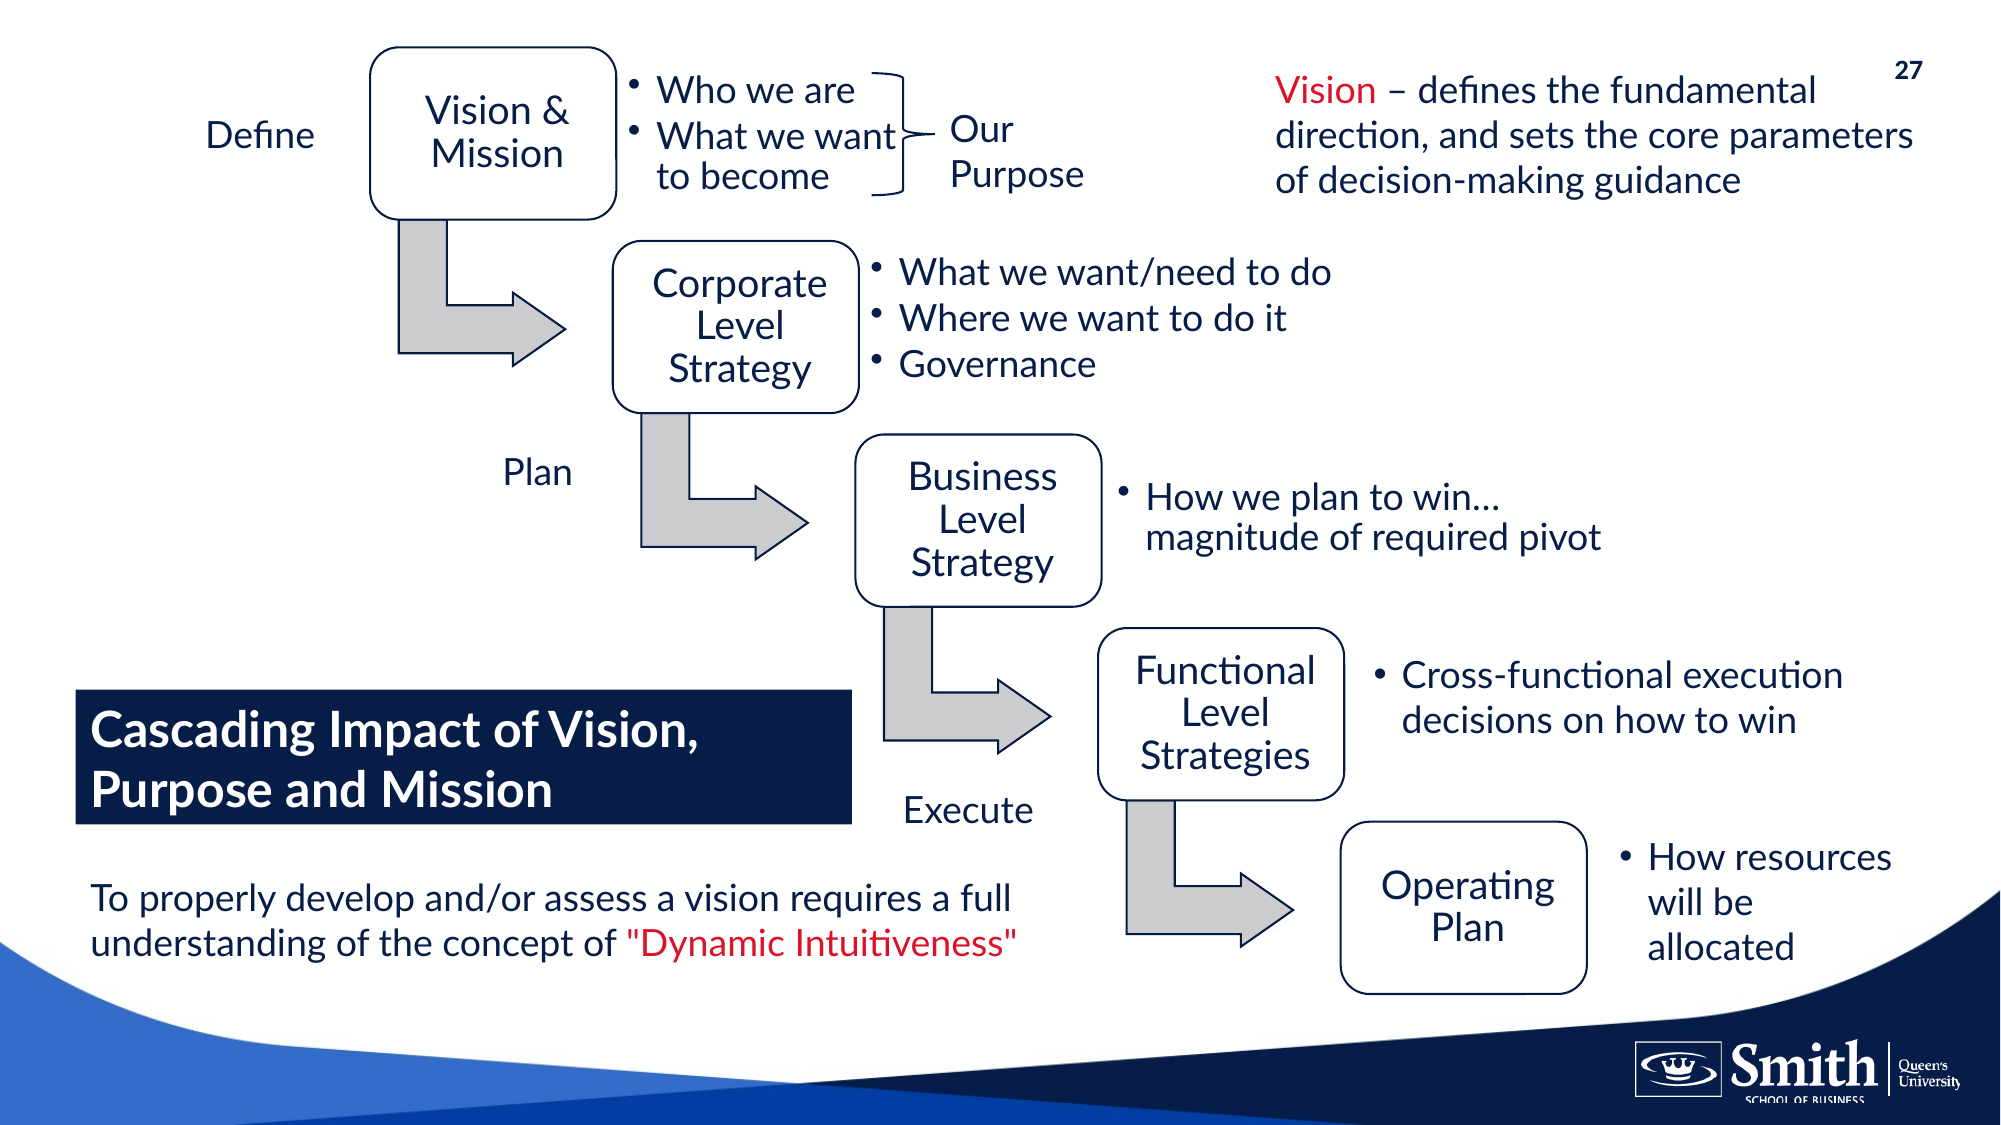

27
Vision & Mission
Who we are
What we want
to become
Corporate Level Strategy
What we want/need to do
Where we want to do it
Governance
Business Level Strategy
How we plan to win…magnitude of required pivot
Functional Level Strategies
Operating Plan
Vision – defines the fundamental direction, and sets the core parameters of decision-making guidance

Our Purpose
Define
Plan
Cross-functional execution decisions on how to win
Cascading Impact of Vision, Purpose and Mission
Execute
How resources will be allocated
To properly develop and/or assess a vision requires a full understanding of the concept of "Dynamic Intuitiveness"